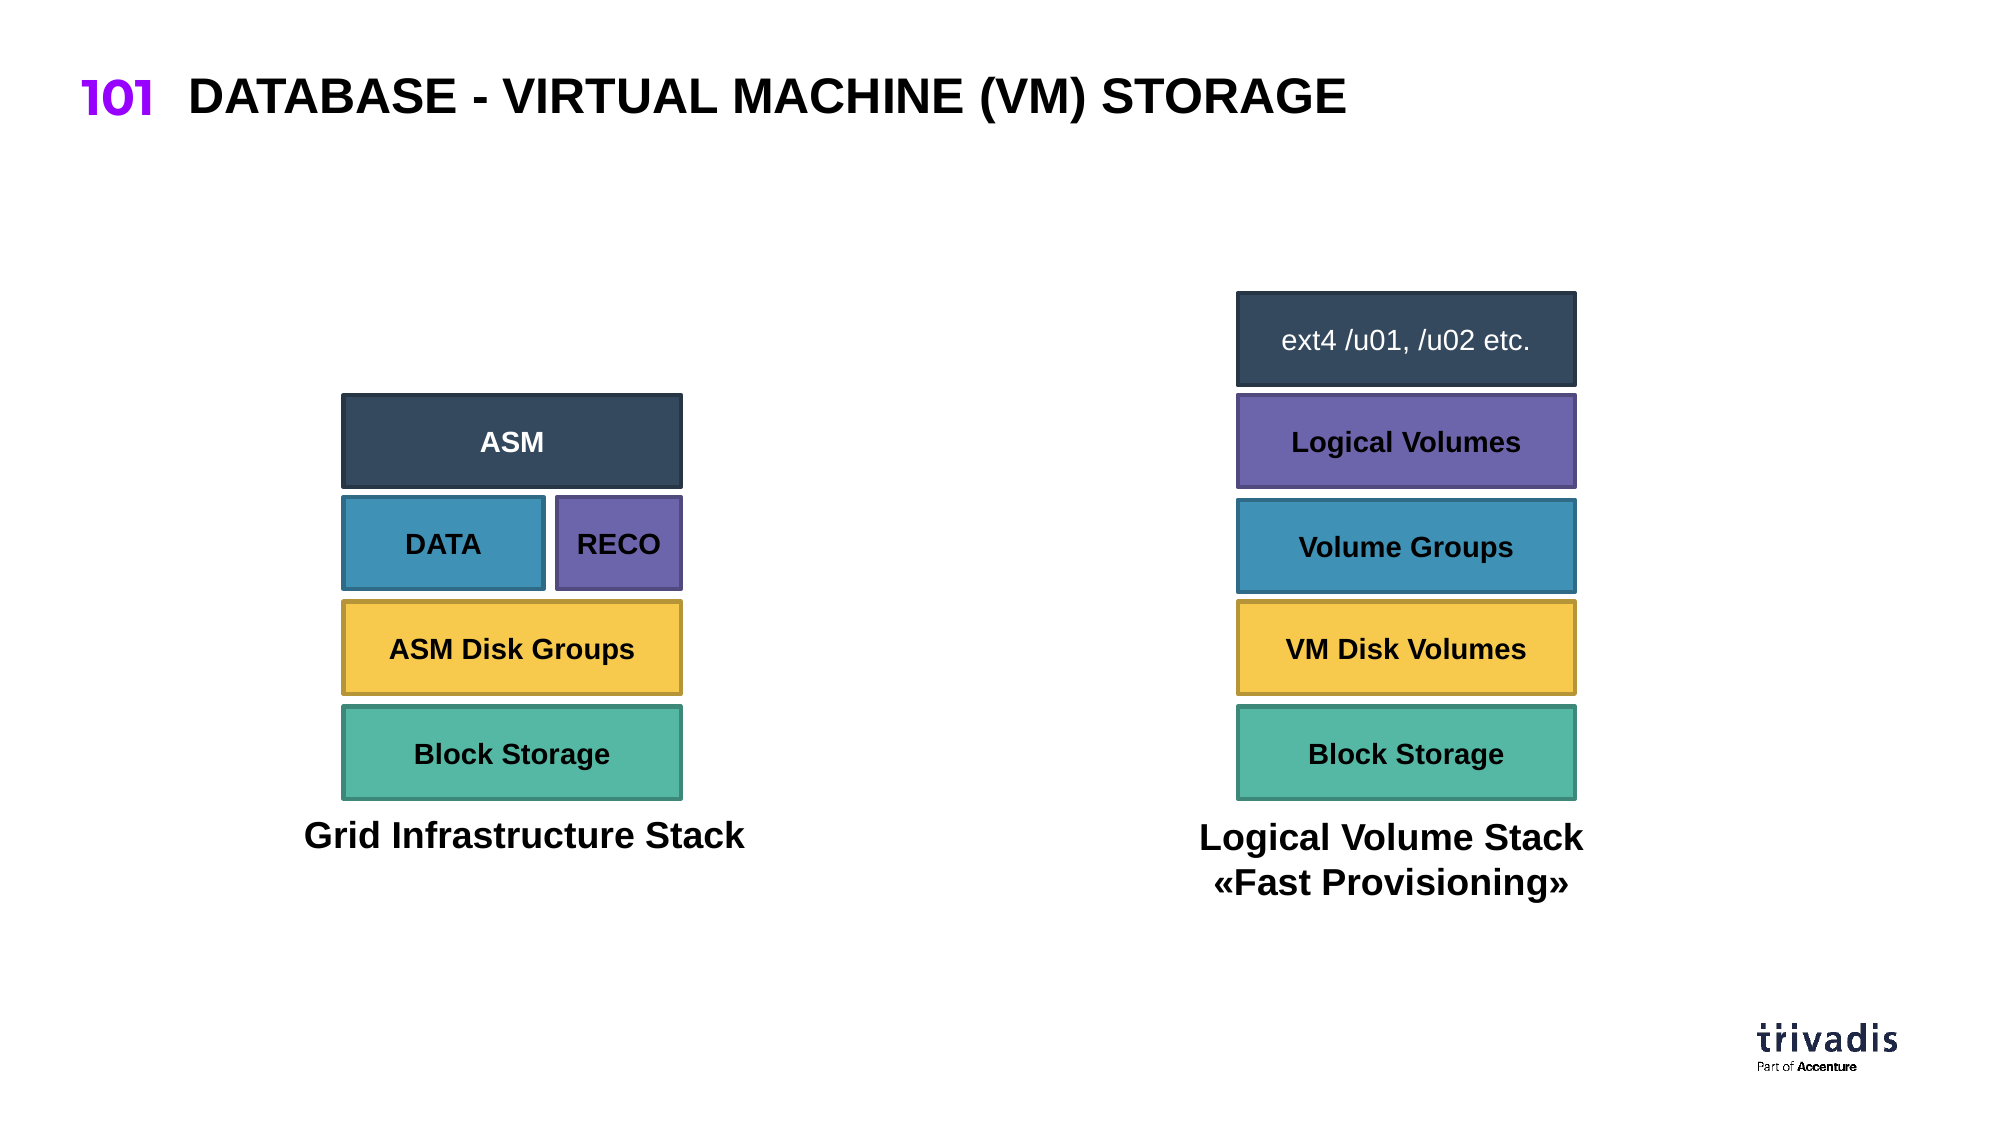

# Database - Virtual Machine (VM) Storage
ext4 /u01, /u02 etc.
ASM
Logical Volumes
RECO
DATA
Volume Groups
ASM Disk Groups
VM Disk Volumes
Block Storage
Block Storage
Grid Infrastructure Stack
Logical Volume Stack
«Fast Provisioning»